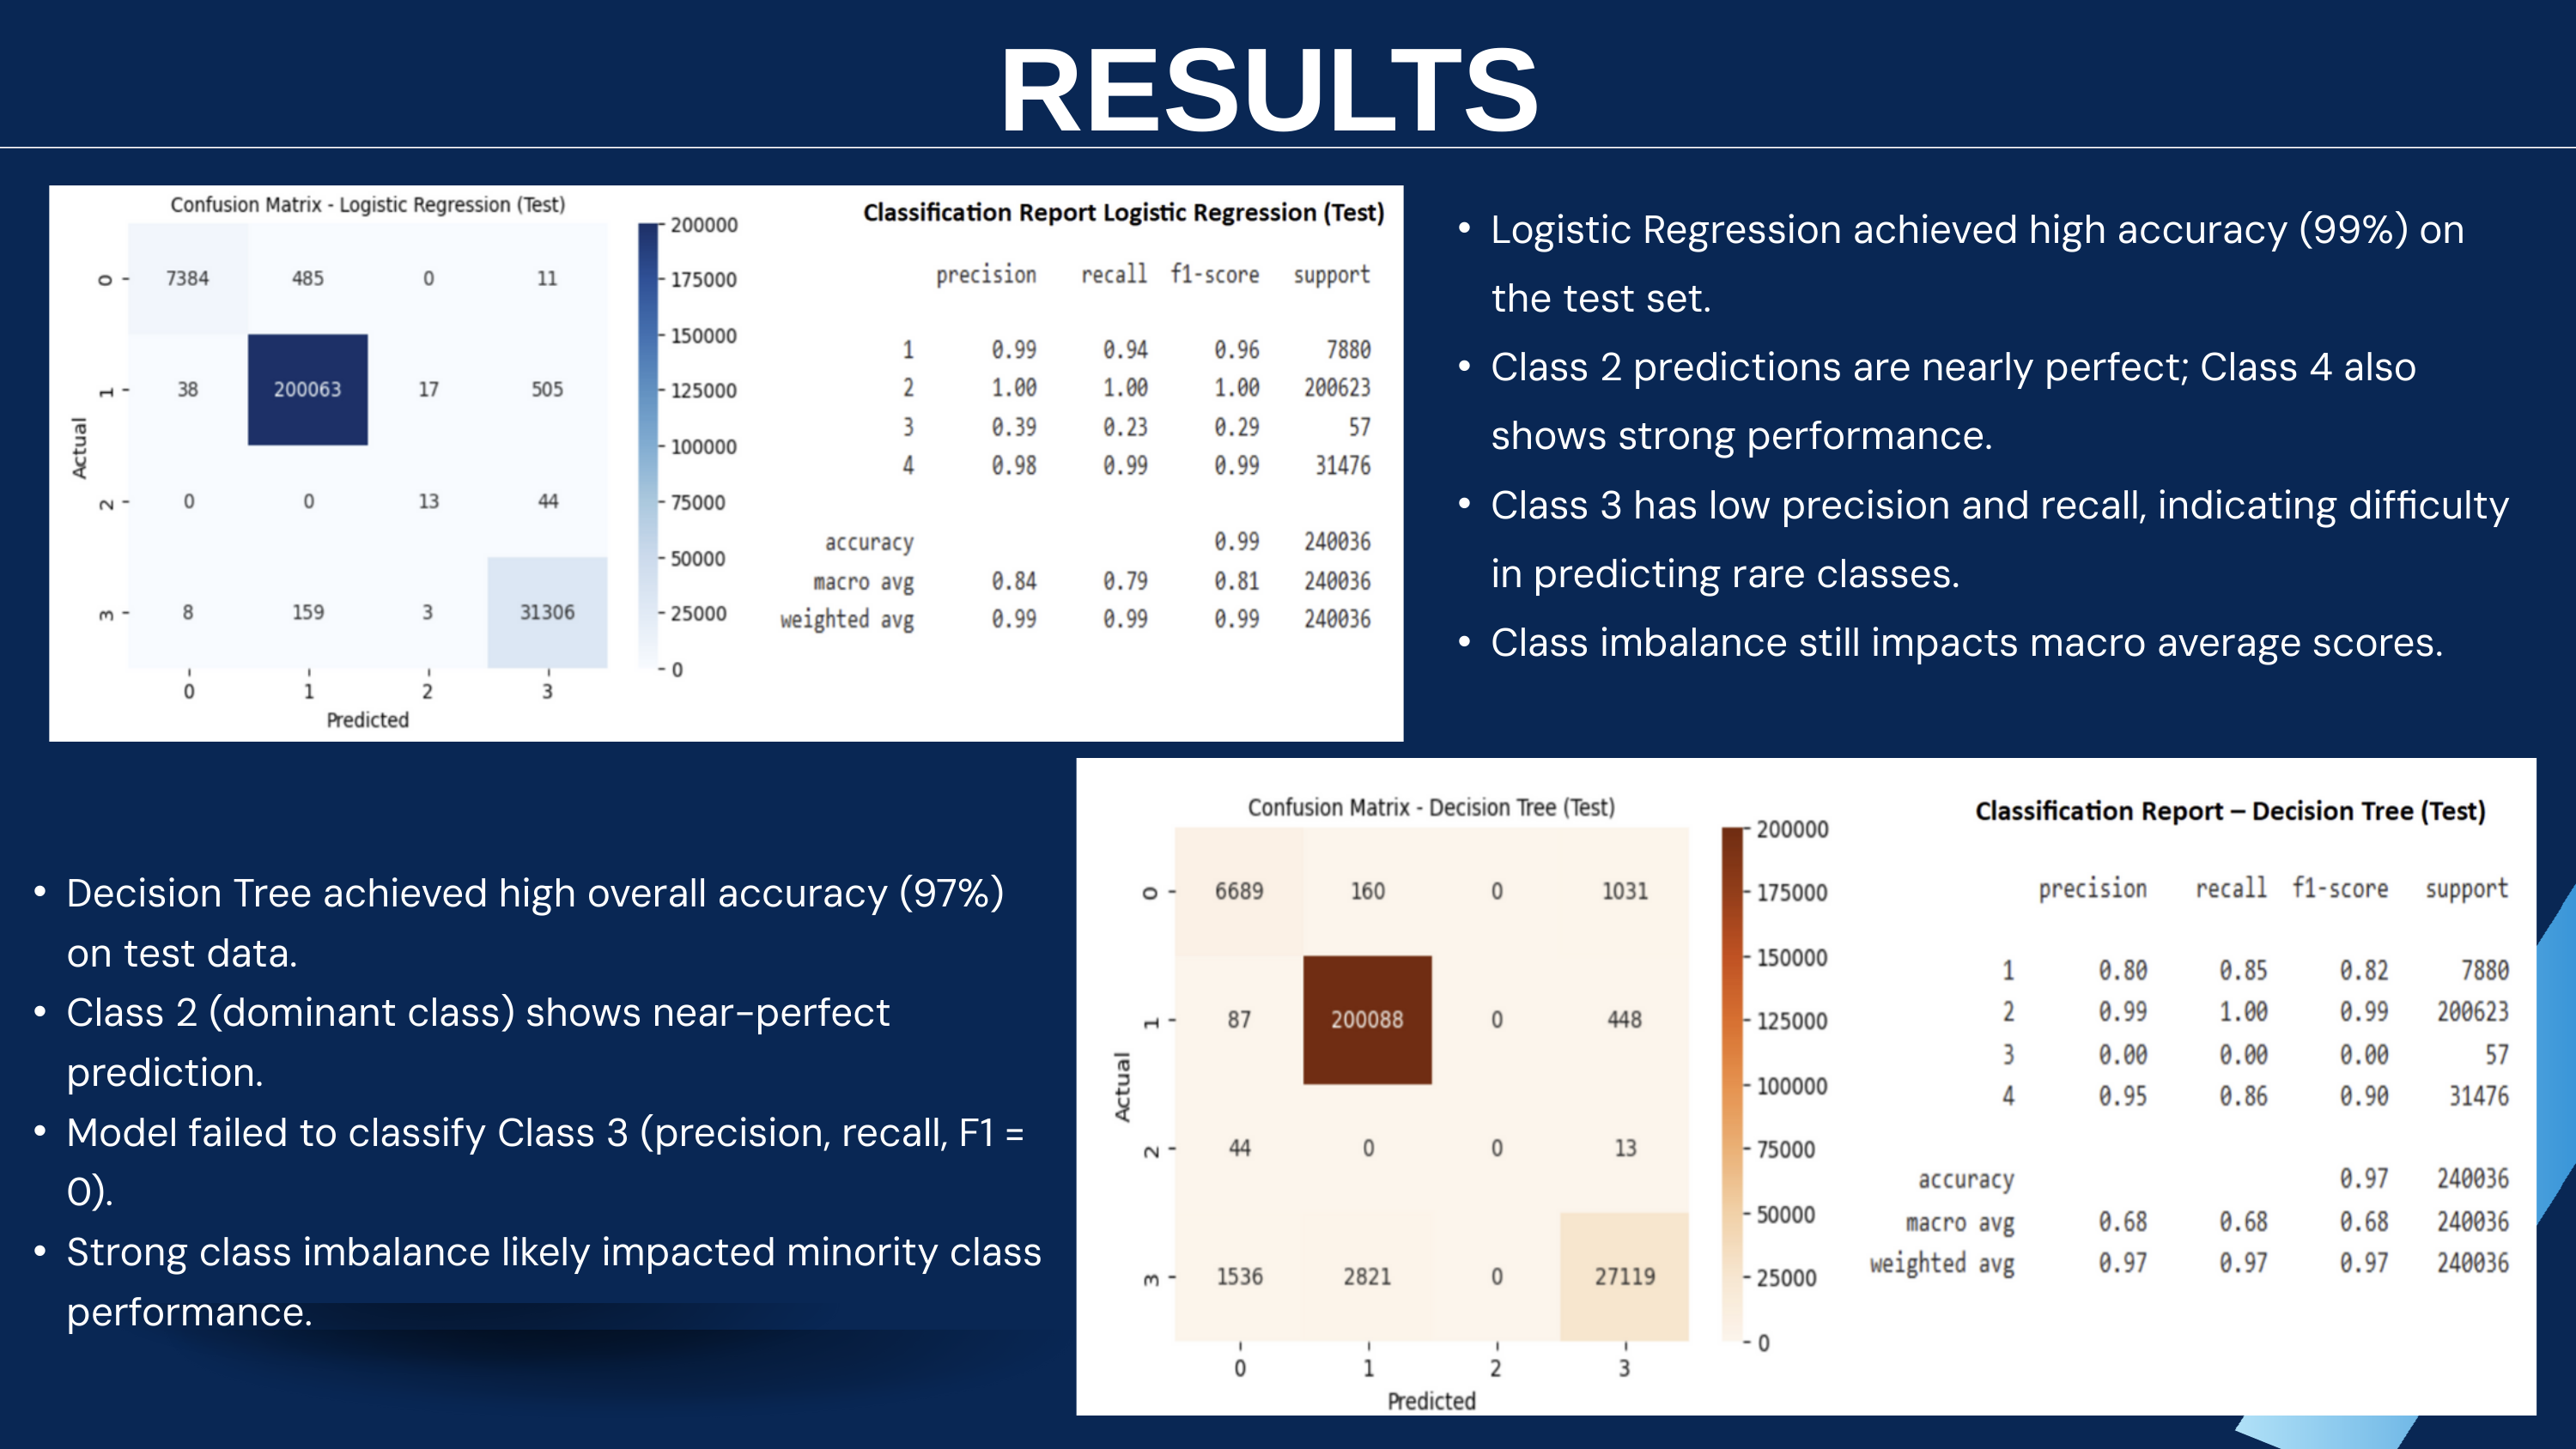

RESULTS

Logistic Regression achieved high accuracy (99%) on the test set.
Class 2 predictions are nearly perfect; Class 4 also shows strong performance.
Class 3 has low precision and recall, indicating difficulty in predicting rare classes.
Class imbalance still impacts macro average scores.

Decision Tree achieved high overall accuracy (97%) on test data.
Class 2 (dominant class) shows near-perfect prediction.
Model failed to classify Class 3 (precision, recall, F1 = 0).
Strong class imbalance likely impacted minority class performance.